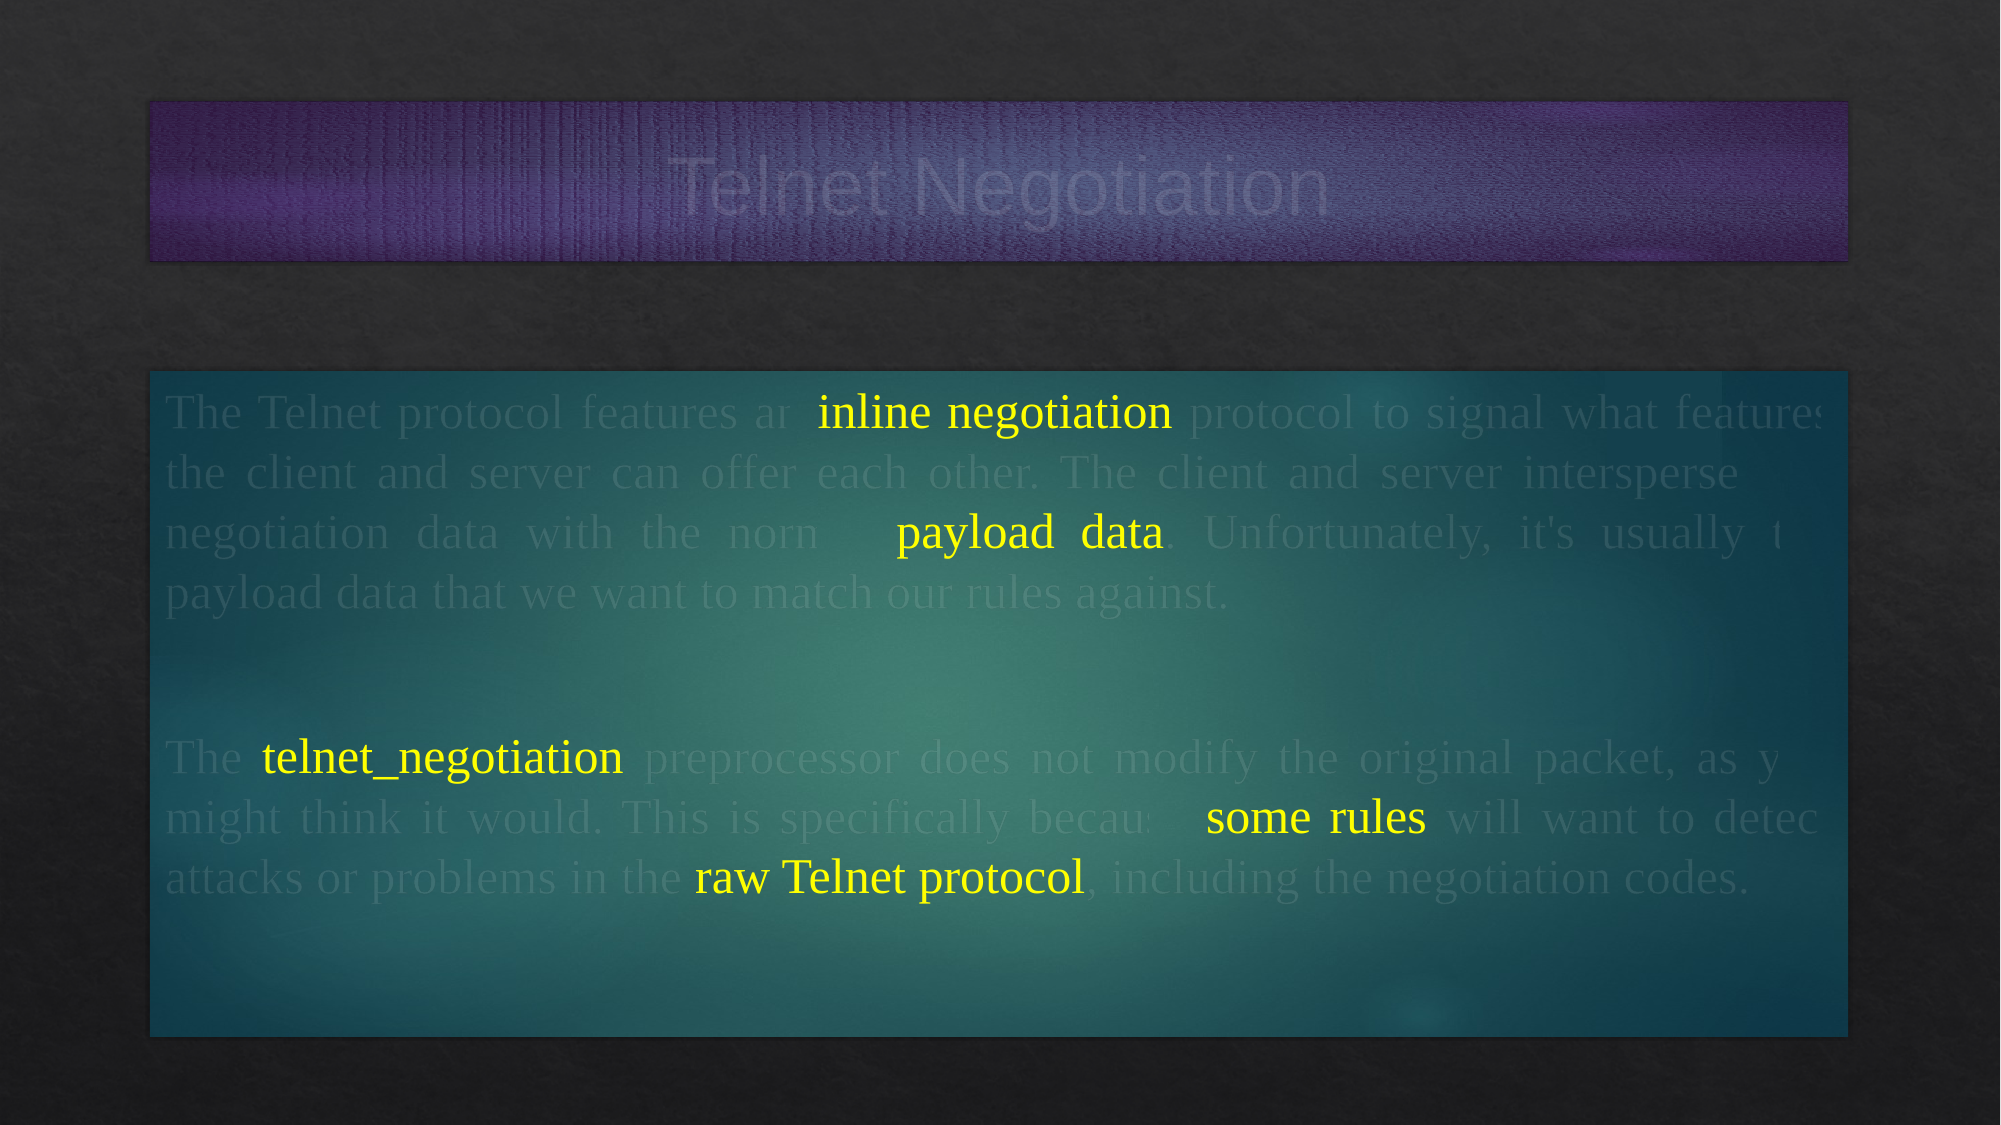

# Telnet Negotiation
The Telnet protocol features an inline negotiation protocol to signal what features the client and server can offer each other. The client and server intersperse this negotiation data with the normal payload data. Unfortunately, it's usually the payload data that we want to match our rules against.

The telnet_negotiation preprocessor does not modify the original packet, as you might think it would. This is specifically because some rules will want to detect attacks or problems in the raw Telnet protocol, including the negotiation codes.